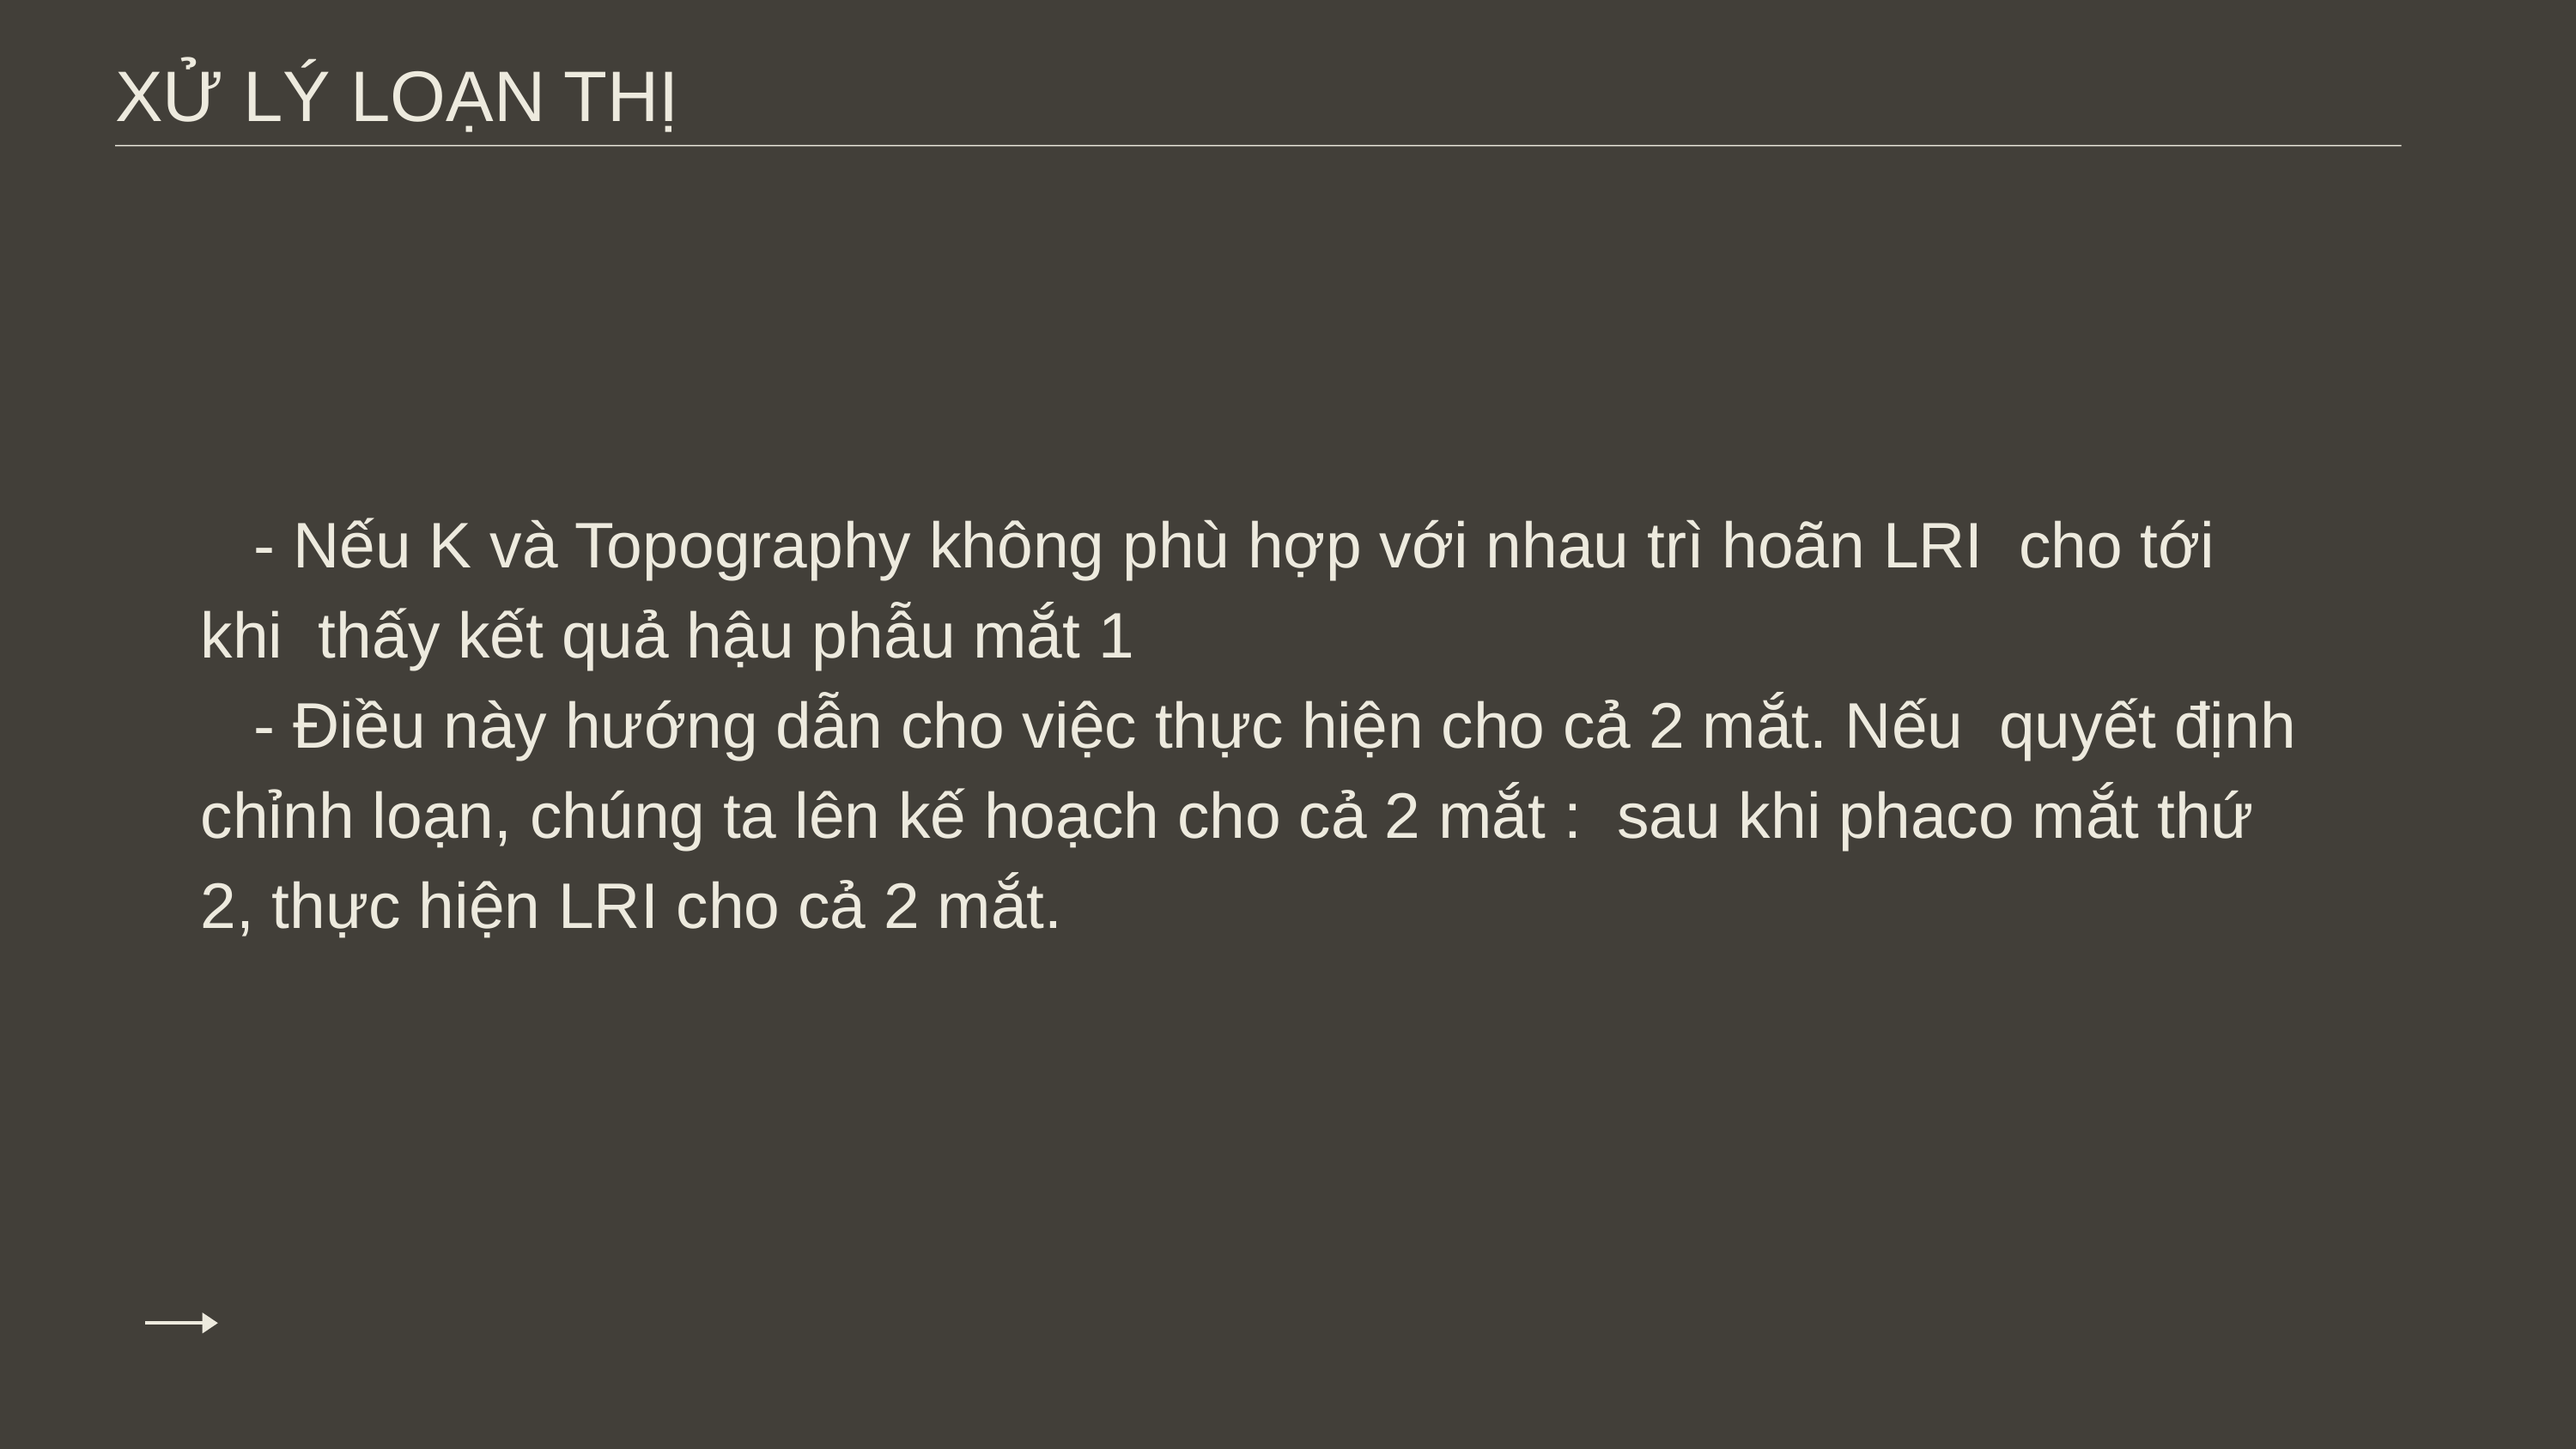

XỬ LÝ LOẠN THỊ
   - Nếu K và Topography không phù hợp với nhau trì hoãn LRI  cho tới khi  thấy kết quả hậu phẫu mắt 1
   - Điều này hướng dẫn cho việc thực hiện cho cả 2 mắt. Nếu  quyết định chỉnh loạn, chúng ta lên kế hoạch cho cả 2 mắt :  sau khi phaco mắt thứ 2, thực hiện LRI cho cả 2 mắt.